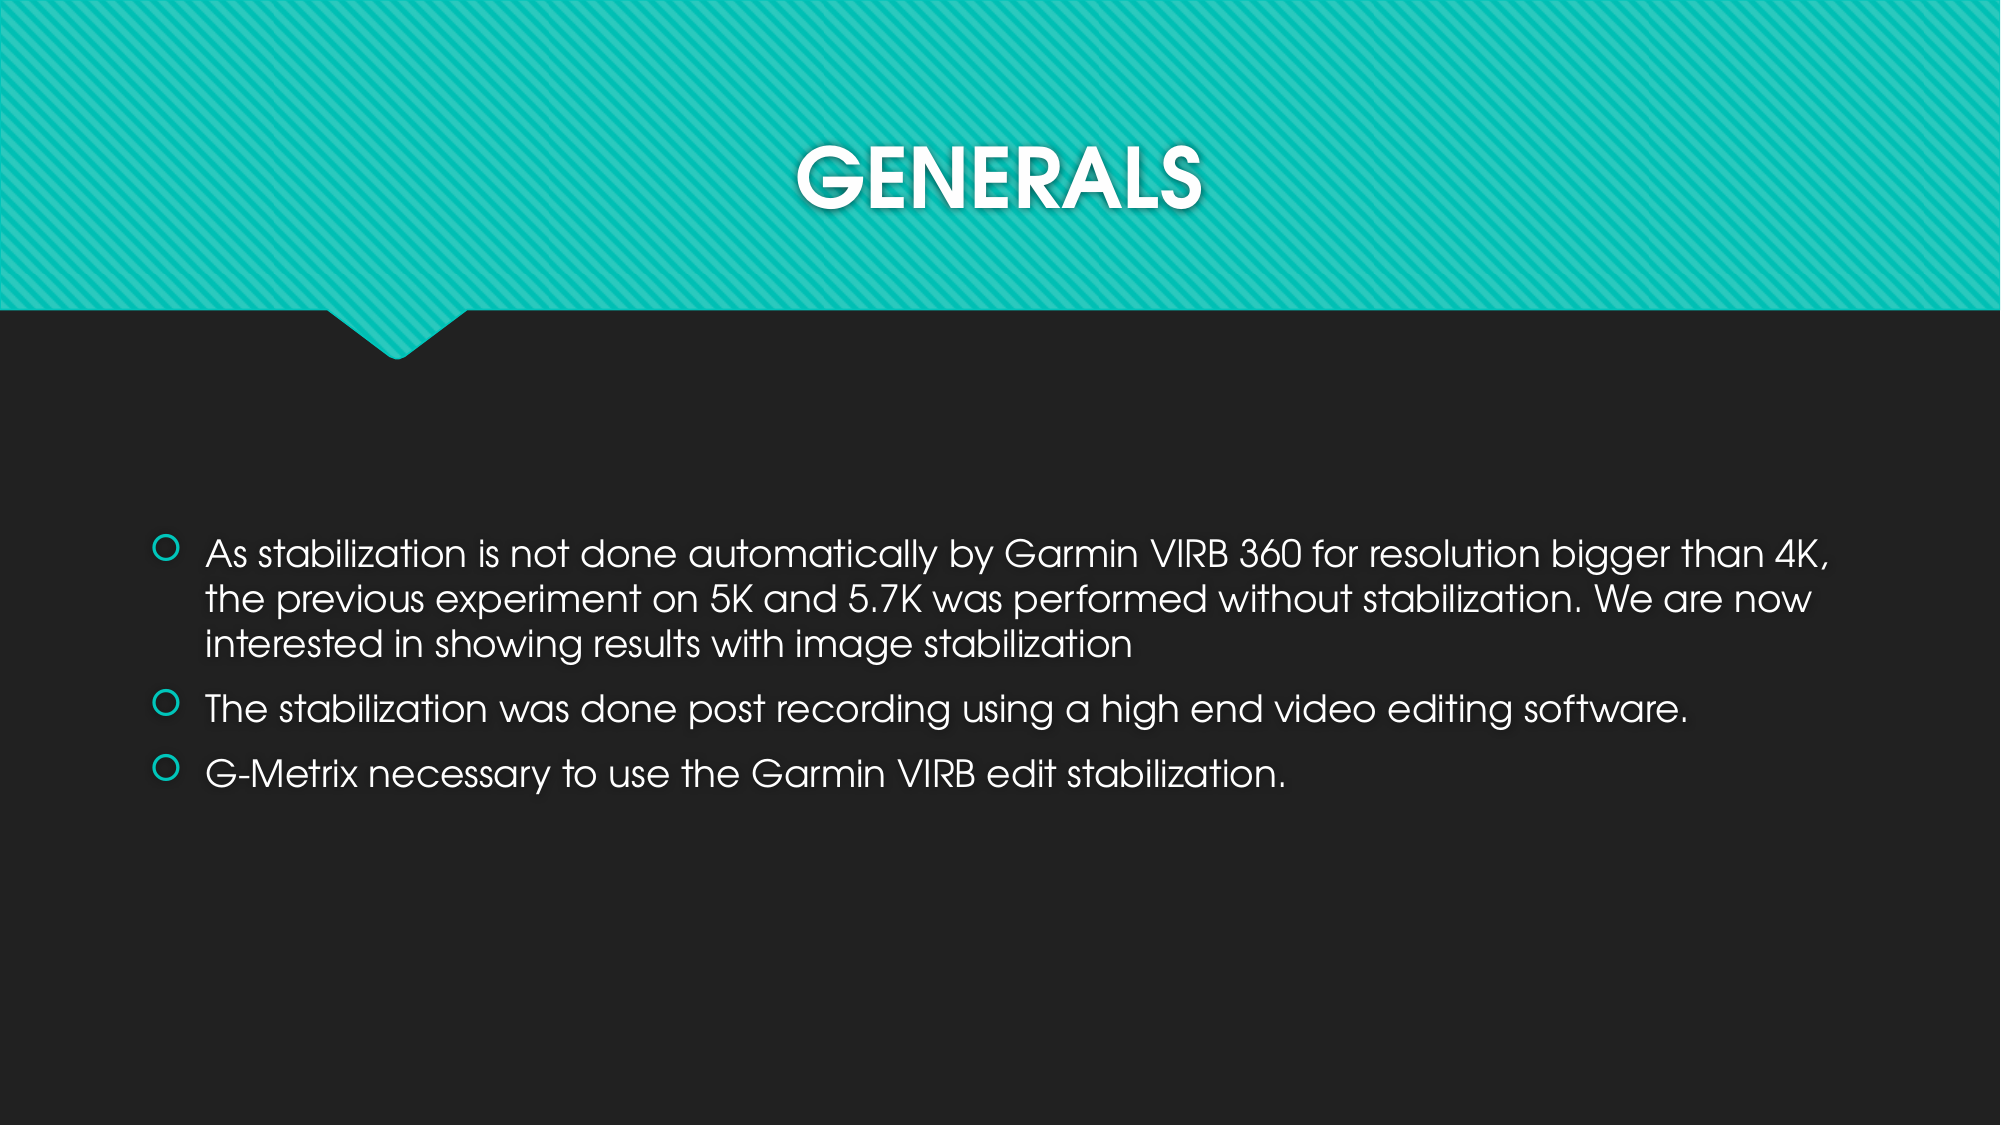

# GENERALS
As stabilization is not done automatically by Garmin VIRB 360 for resolution bigger than 4K, the previous experiment on 5K and 5.7K was performed without stabilization. We are now interested in showing results with image stabilization
The stabilization was done post recording using a high end video editing software.
G-Metrix necessary to use the Garmin VIRB edit stabilization.